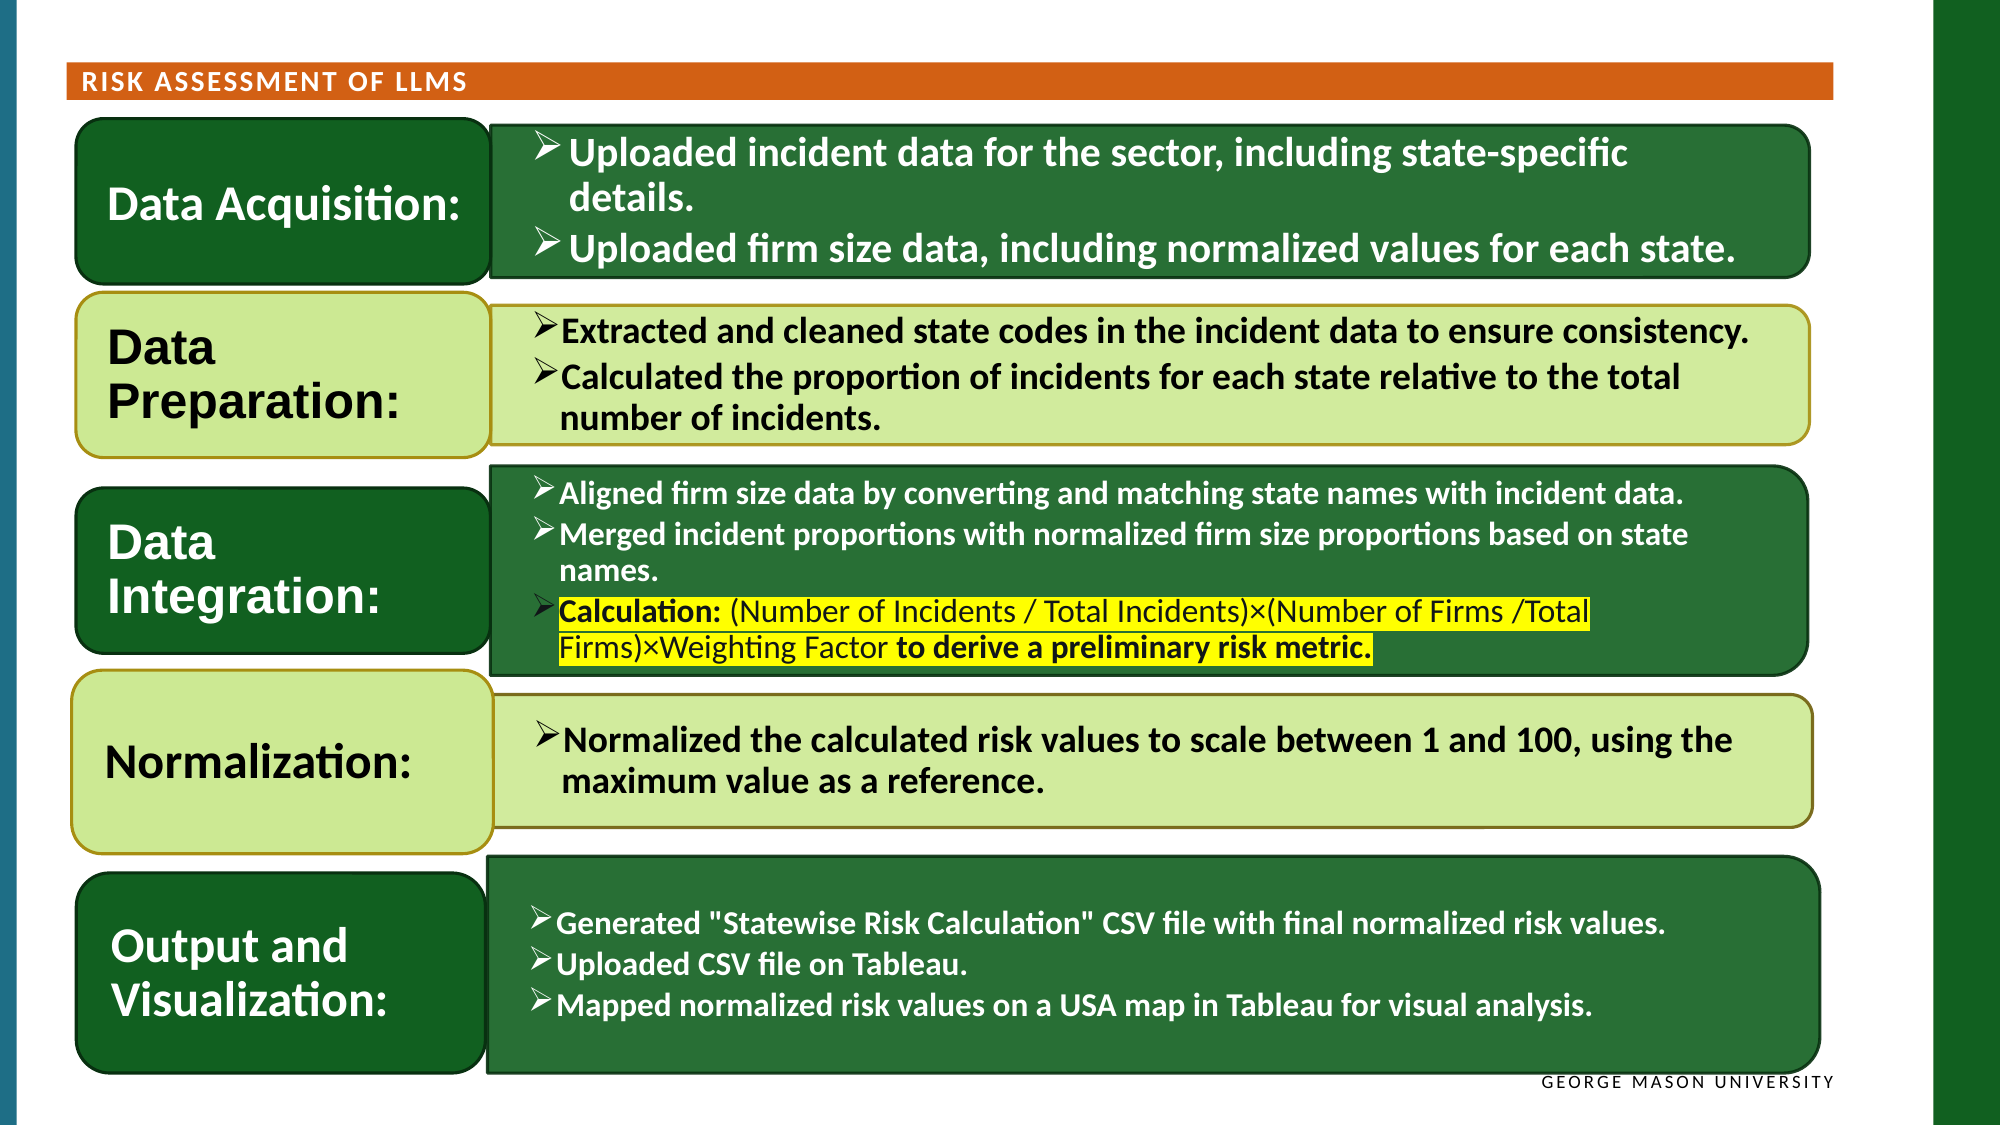

RISK ASSESSMENT OF LLMS​

Uploaded incident data for the sector, including state-specific details.
Uploaded firm size data, including normalized values for each state.

Data Acquisition:

Extracted and cleaned state codes in the incident data to ensure consistency.
Calculated the proportion of incidents for each state relative to the total number of incidents.
Data Preparation:
Aligned firm size data by converting and matching state names with incident data.
Merged incident proportions with normalized firm size proportions based on state names.
Calculation: (Number of Incidents / Total Incidents)×(Number of Firms /Total Firms)×Weighting Factor to derive a preliminary risk metric.
Data Integration:
Normalized the calculated risk values to scale between 1 and 100, using the maximum value as a reference.
Normalization:
Generated "Statewise Risk Calculation" CSV file with final normalized risk values.
Uploaded CSV file on Tableau.
Mapped normalized risk values on a USA map in Tableau for visual analysis.
Output and Visualization: